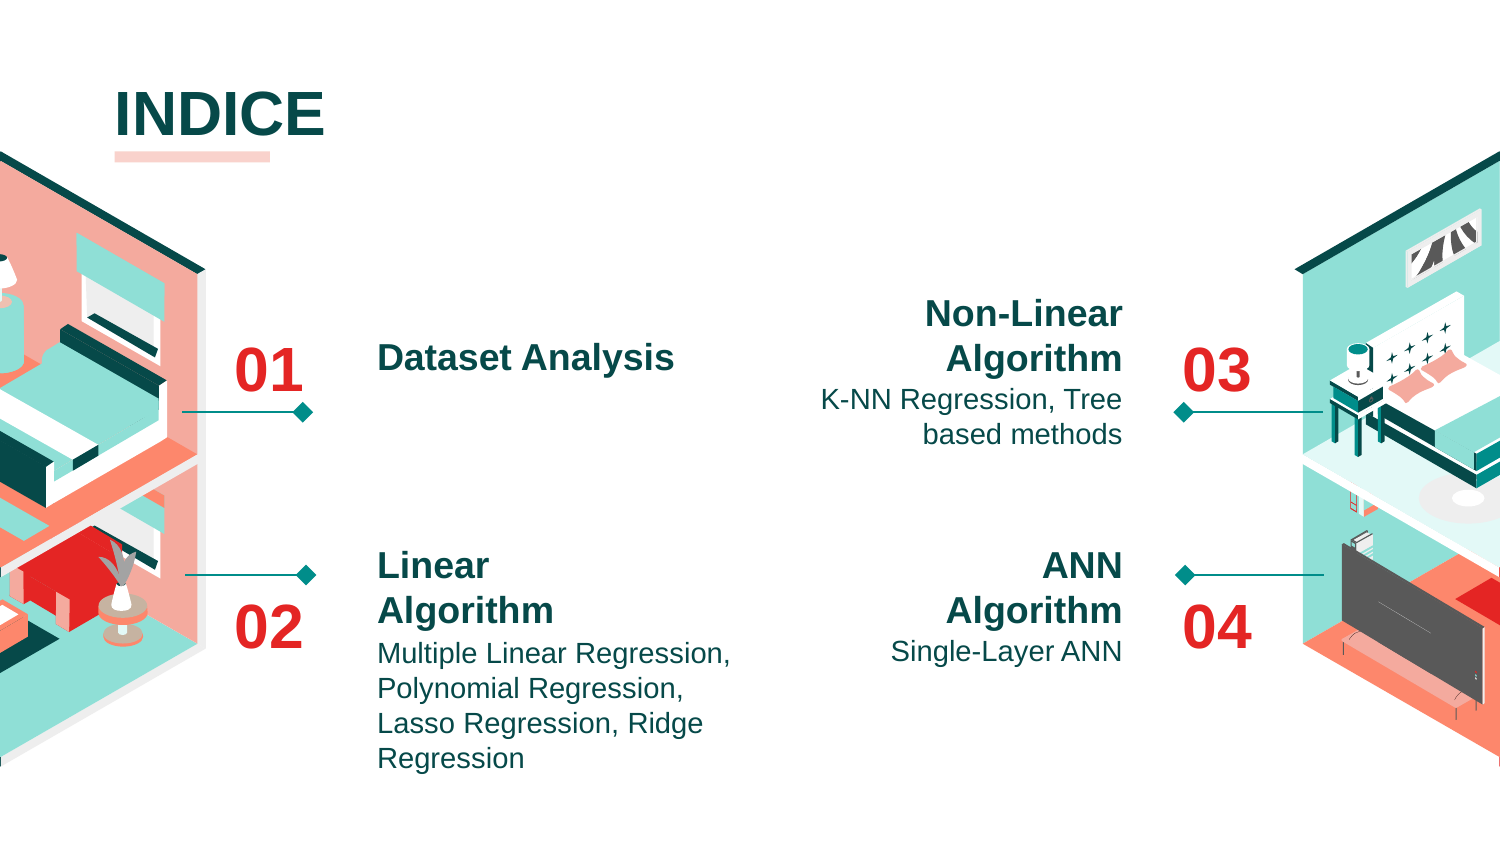

INDICE

# Dataset Analysis
Non-Linear Algorithm
01
03
K-NN Regression, Tree based methods
Linear Algorithm
ANN Algorithm
02
04
Single-Layer ANN
Multiple Linear Regression, Polynomial Regression, Lasso Regression, Ridge Regression